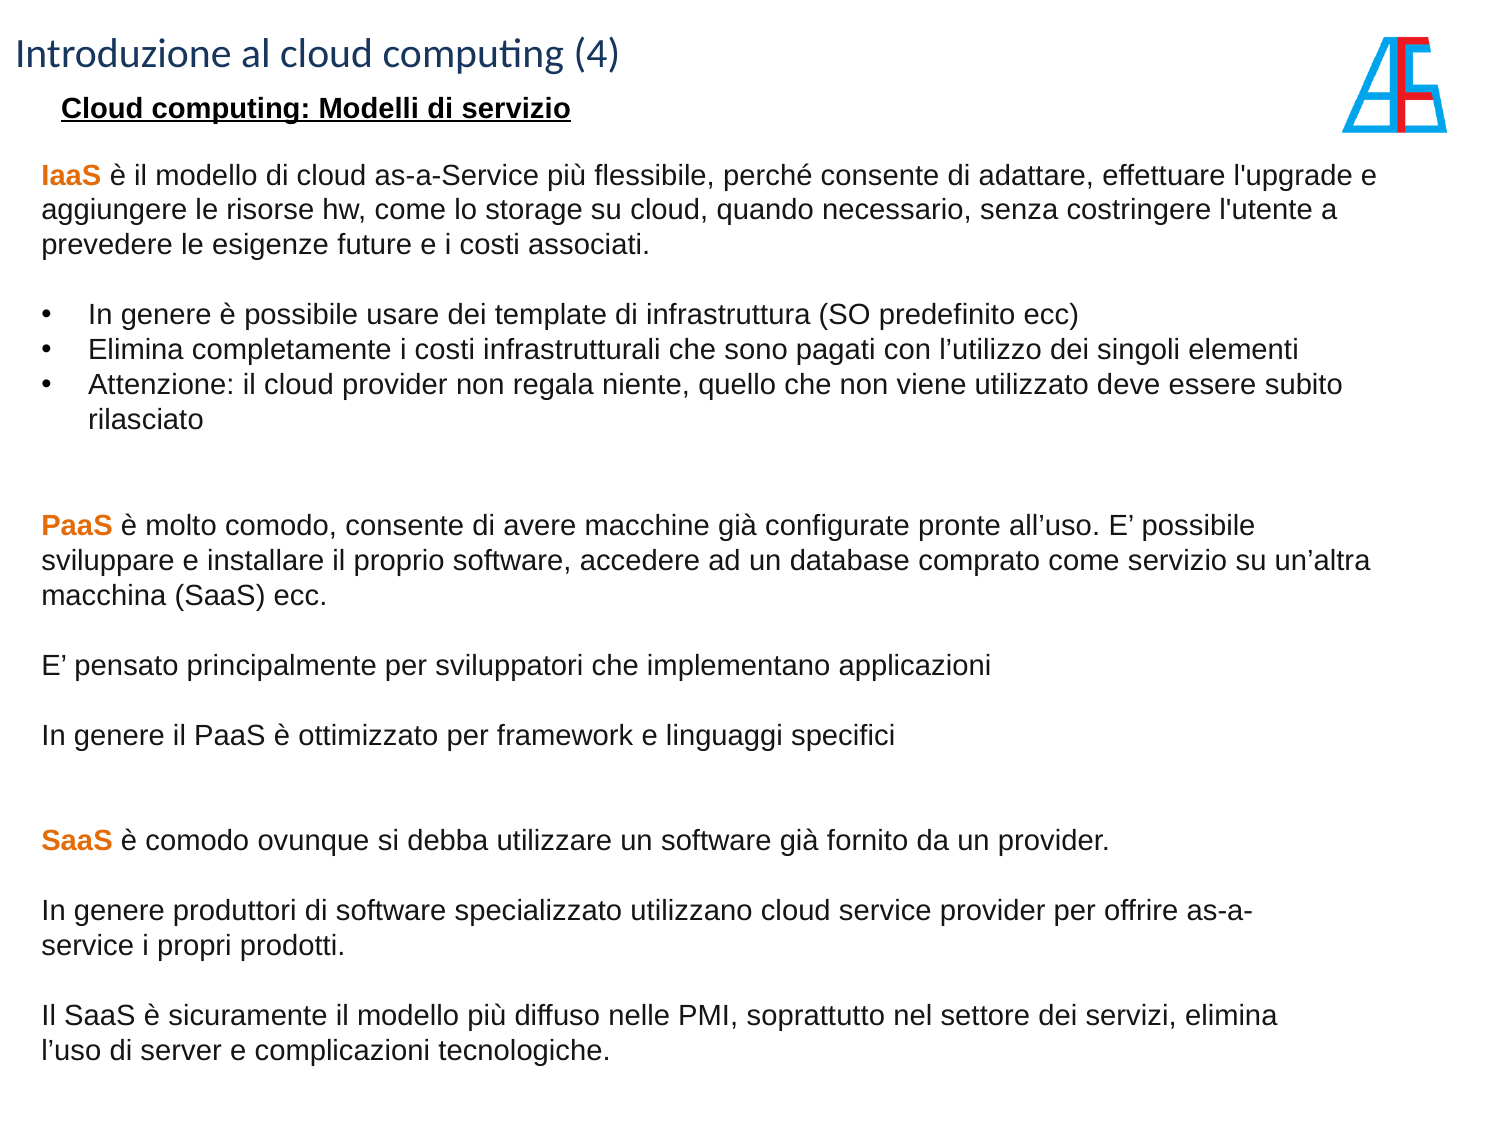

Introduzione al cloud computing (4)
Cloud computing: Modelli di servizio
IaaS è il modello di cloud as-a-Service più flessibile, perché consente di adattare, effettuare l'upgrade e aggiungere le risorse hw, come lo storage su cloud, quando necessario, senza costringere l'utente a prevedere le esigenze future e i costi associati.

In genere è possibile usare dei template di infrastruttura (SO predefinito ecc)
Elimina completamente i costi infrastrutturali che sono pagati con l’utilizzo dei singoli elementi
Attenzione: il cloud provider non regala niente, quello che non viene utilizzato deve essere subito rilasciato
PaaS è molto comodo, consente di avere macchine già configurate pronte all’uso. E’ possibile sviluppare e installare il proprio software, accedere ad un database comprato come servizio su un’altra macchina (SaaS) ecc.

E’ pensato principalmente per sviluppatori che implementano applicazioni
In genere il PaaS è ottimizzato per framework e linguaggi specifici
SaaS è comodo ovunque si debba utilizzare un software già fornito da un provider.

In genere produttori di software specializzato utilizzano cloud service provider per offrire as-a-service i propri prodotti.

Il SaaS è sicuramente il modello più diffuso nelle PMI, soprattutto nel settore dei servizi, elimina l’uso di server e complicazioni tecnologiche.